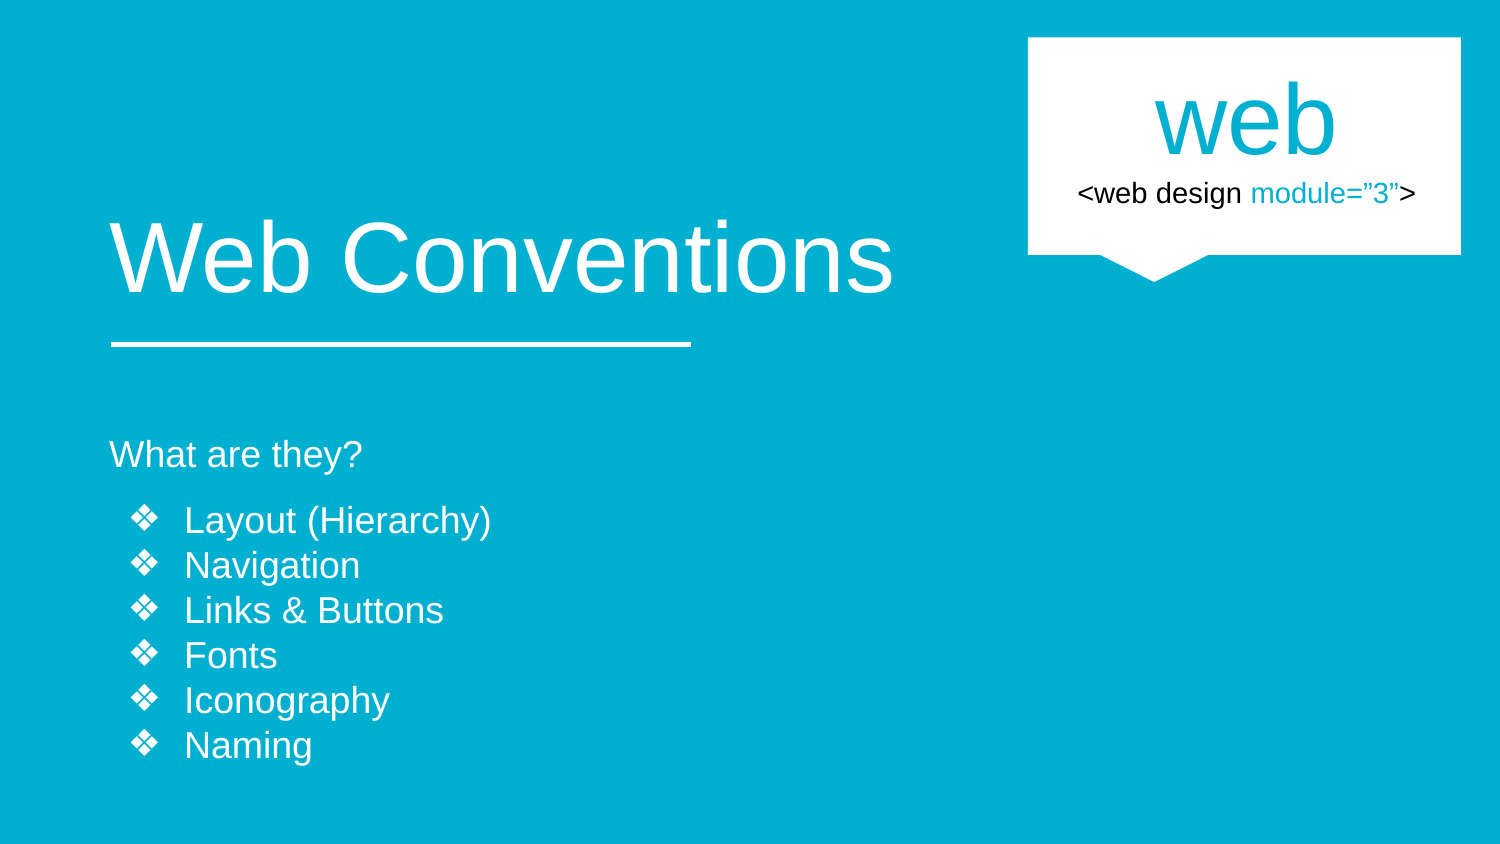

web
<web design module=”3”>
Web Conventions
What are they?
Layout (Hierarchy)
Navigation
Links & Buttons
Fonts
Iconography
Naming